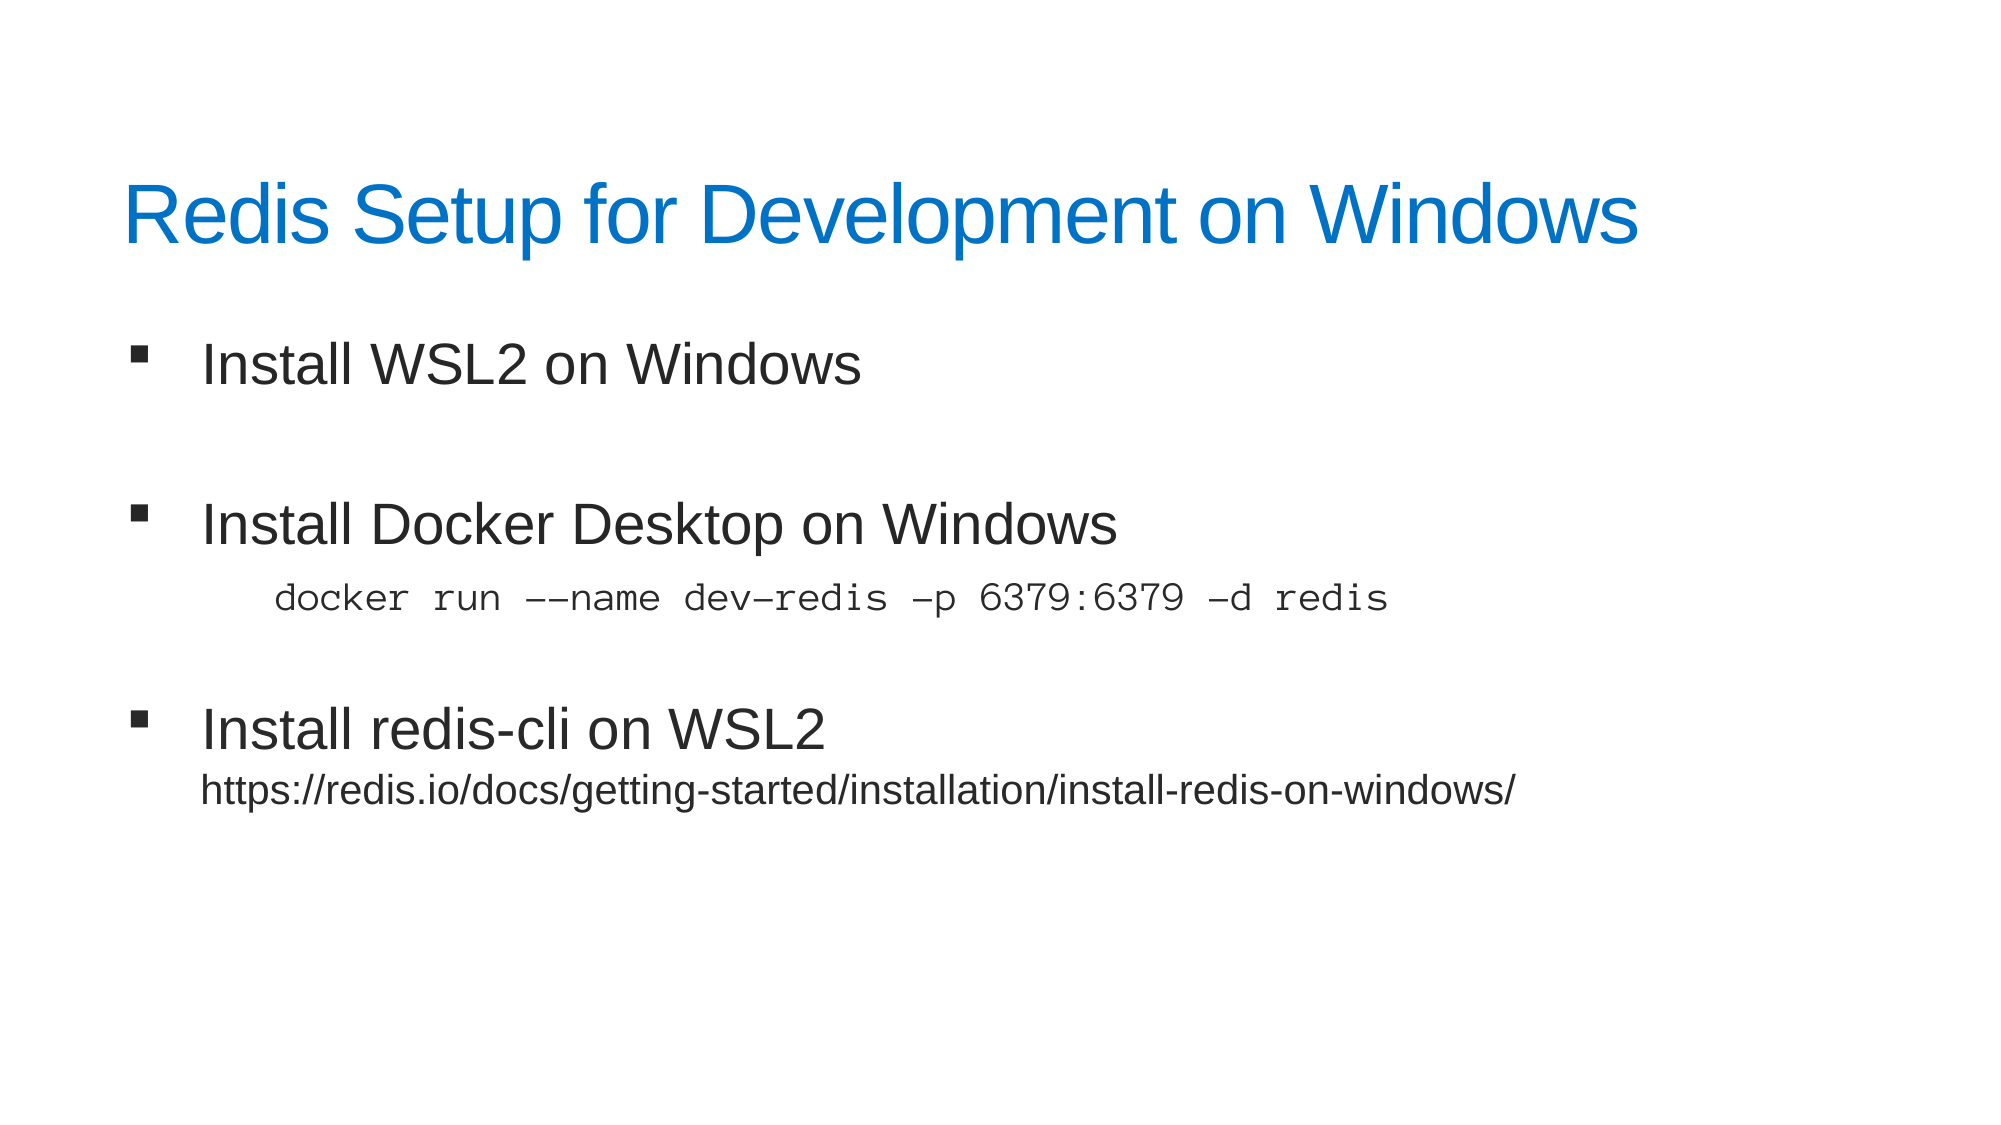

# Redis Setup for Development on Windows
Install WSL2 on Windows

Install Docker Desktop on Windows
	docker run --name dev-redis -p 6379:6379 -d redis

Install redis-cli on WSL2
https://redis.io/docs/getting-started/installation/install-redis-on-windows/